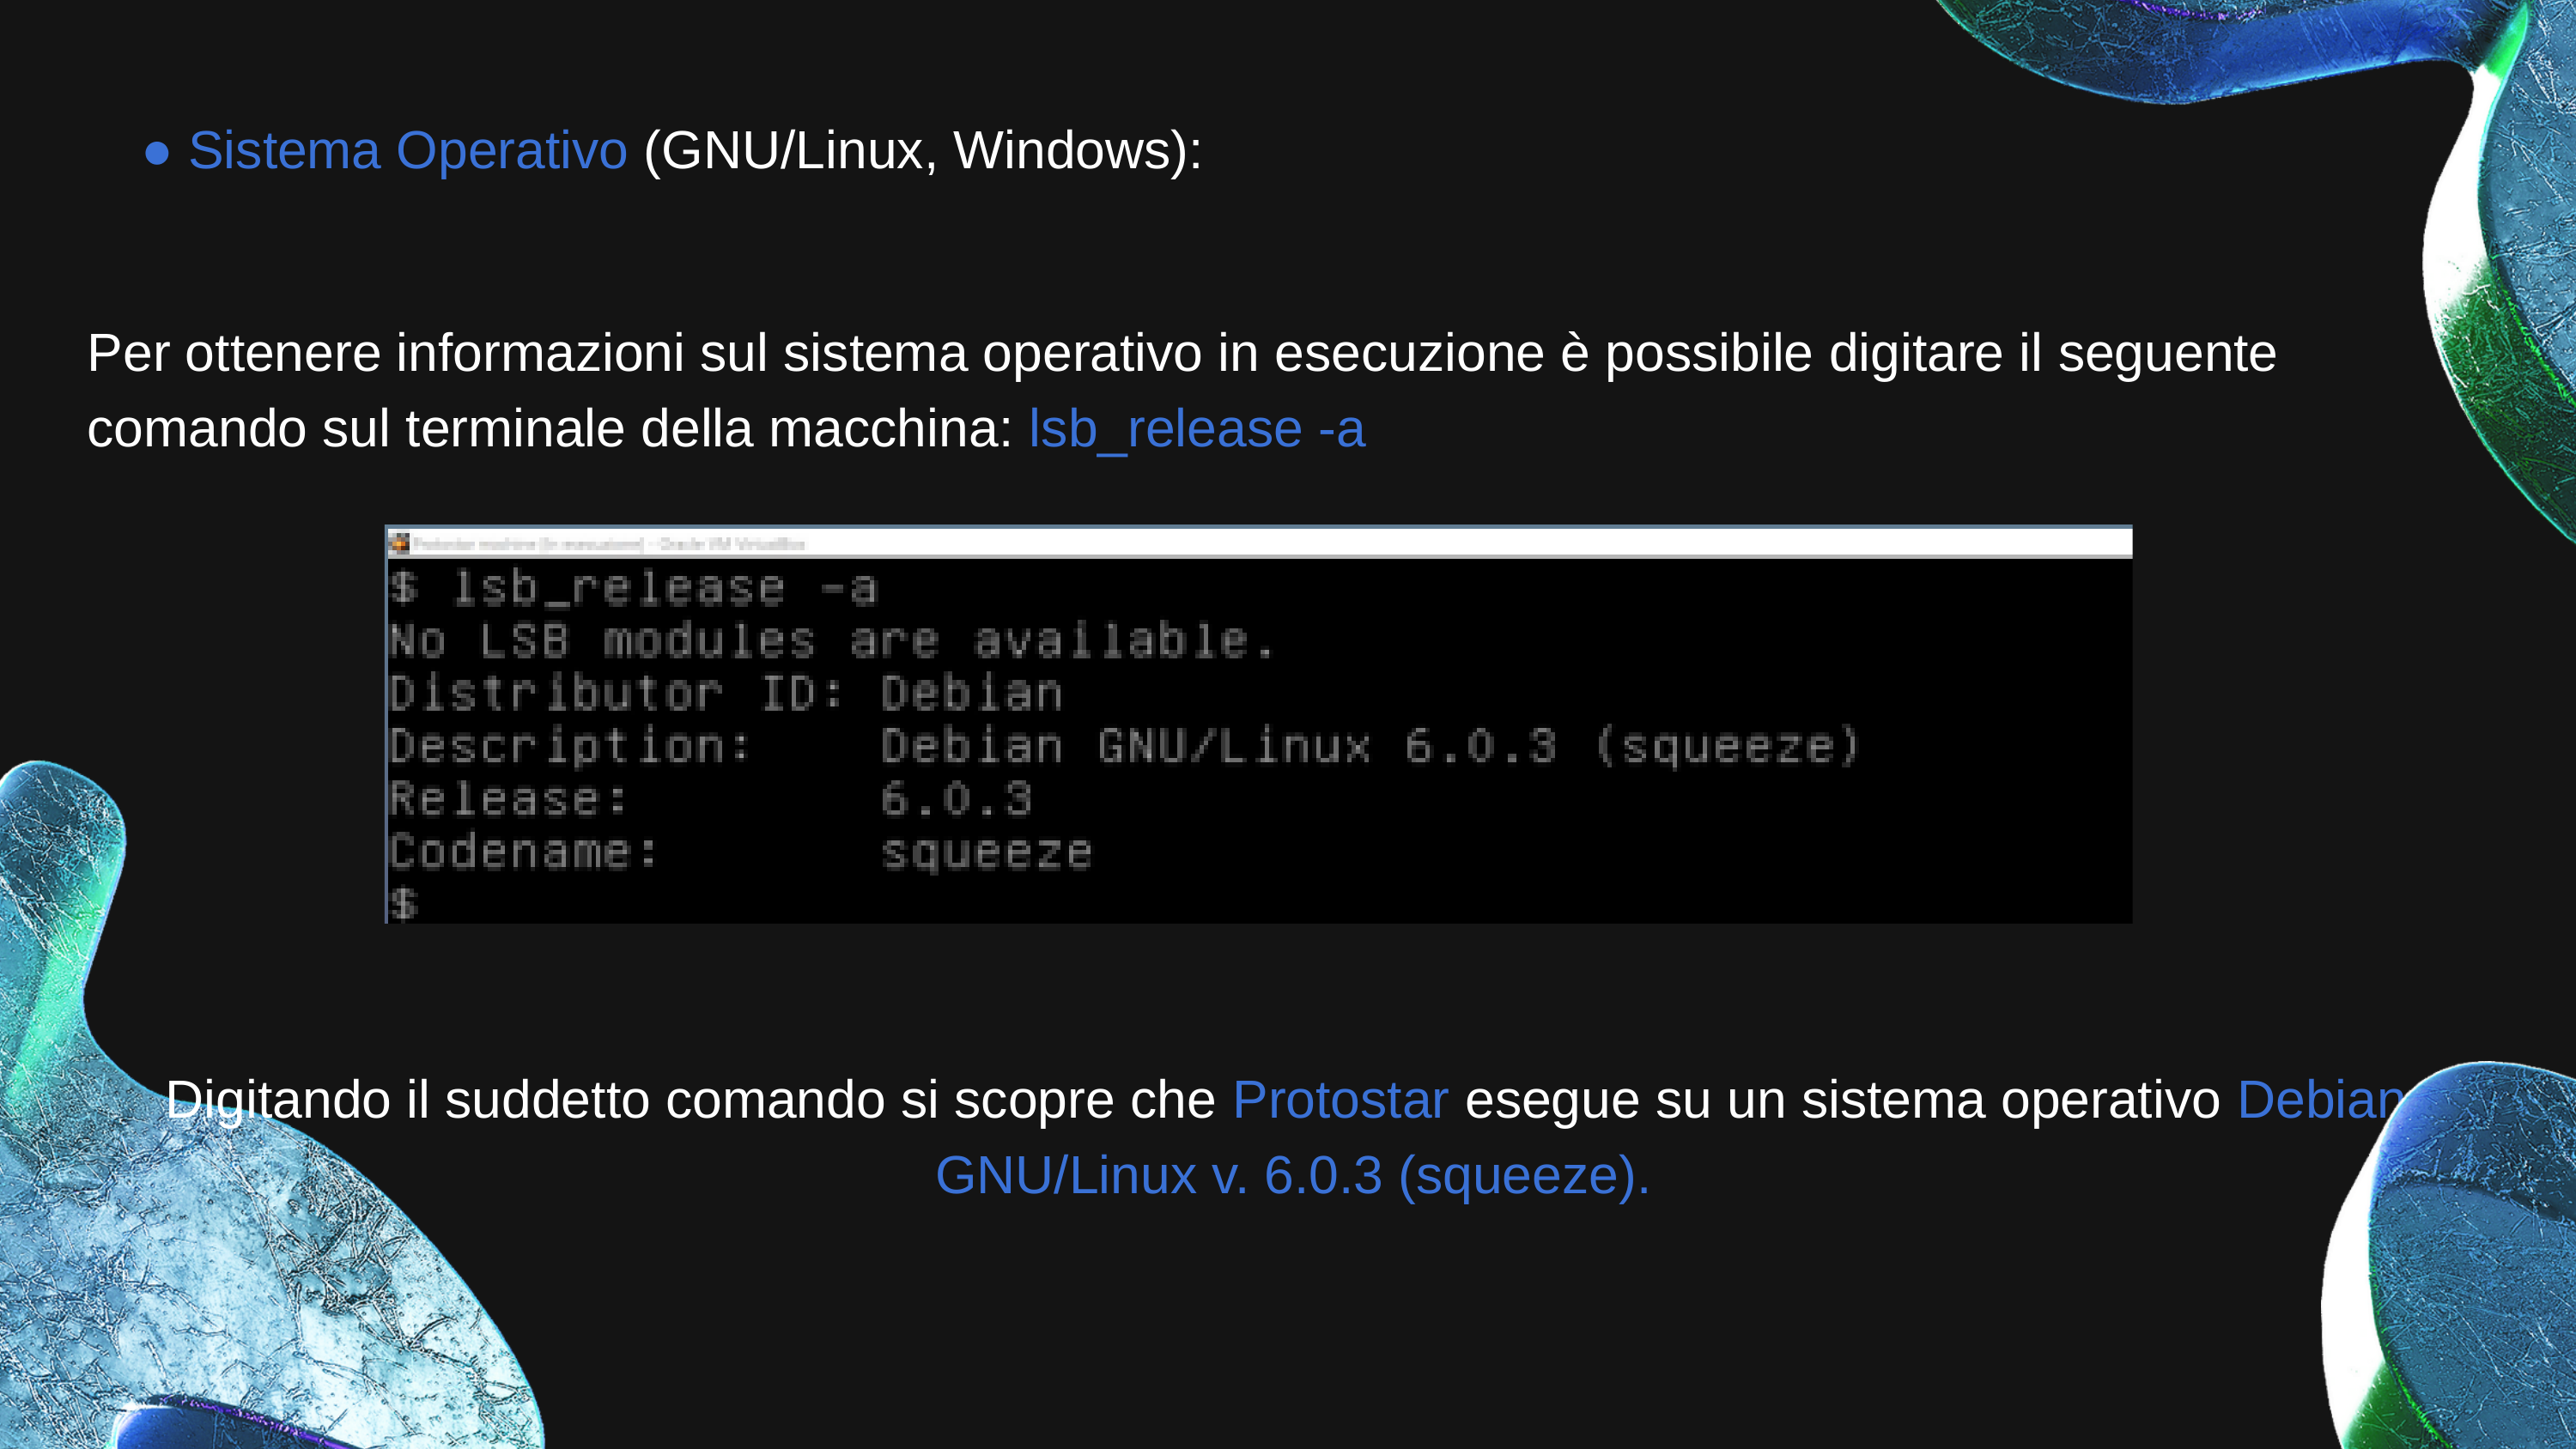

● Sistema Operativo (GNU/Linux, Windows):
Per ottenere informazioni sul sistema operativo in esecuzione è possibile digitare il seguente
comando sul terminale della macchina: lsb_release -a

Digitando il suddetto comando si scopre che Protostar esegue su un sistema operativo Debian
GNU/Linux v. 6.0.3 (squeeze).